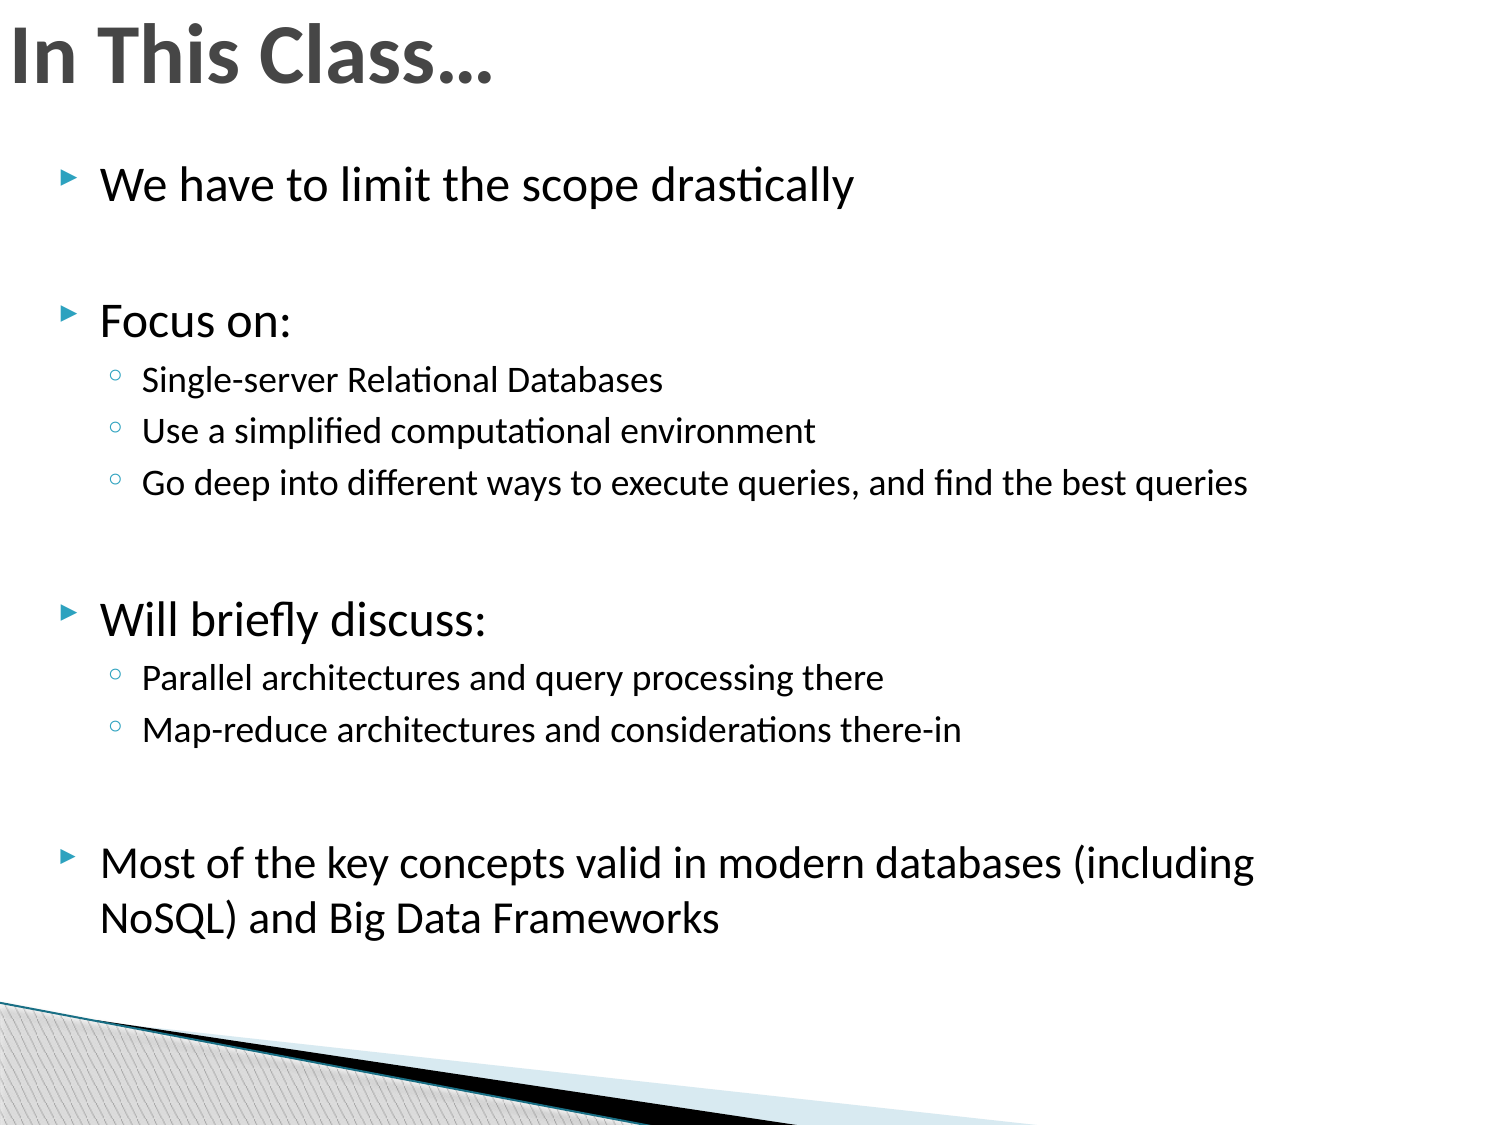

# In This Class…
We have to limit the scope drastically

Focus on:
Single-server Relational Databases
Use a simplified computational environment
Go deep into different ways to execute queries, and find the best queries

Will briefly discuss:
Parallel architectures and query processing there
Map-reduce architectures and considerations there-in

Most of the key concepts valid in modern databases (including NoSQL) and Big Data Frameworks